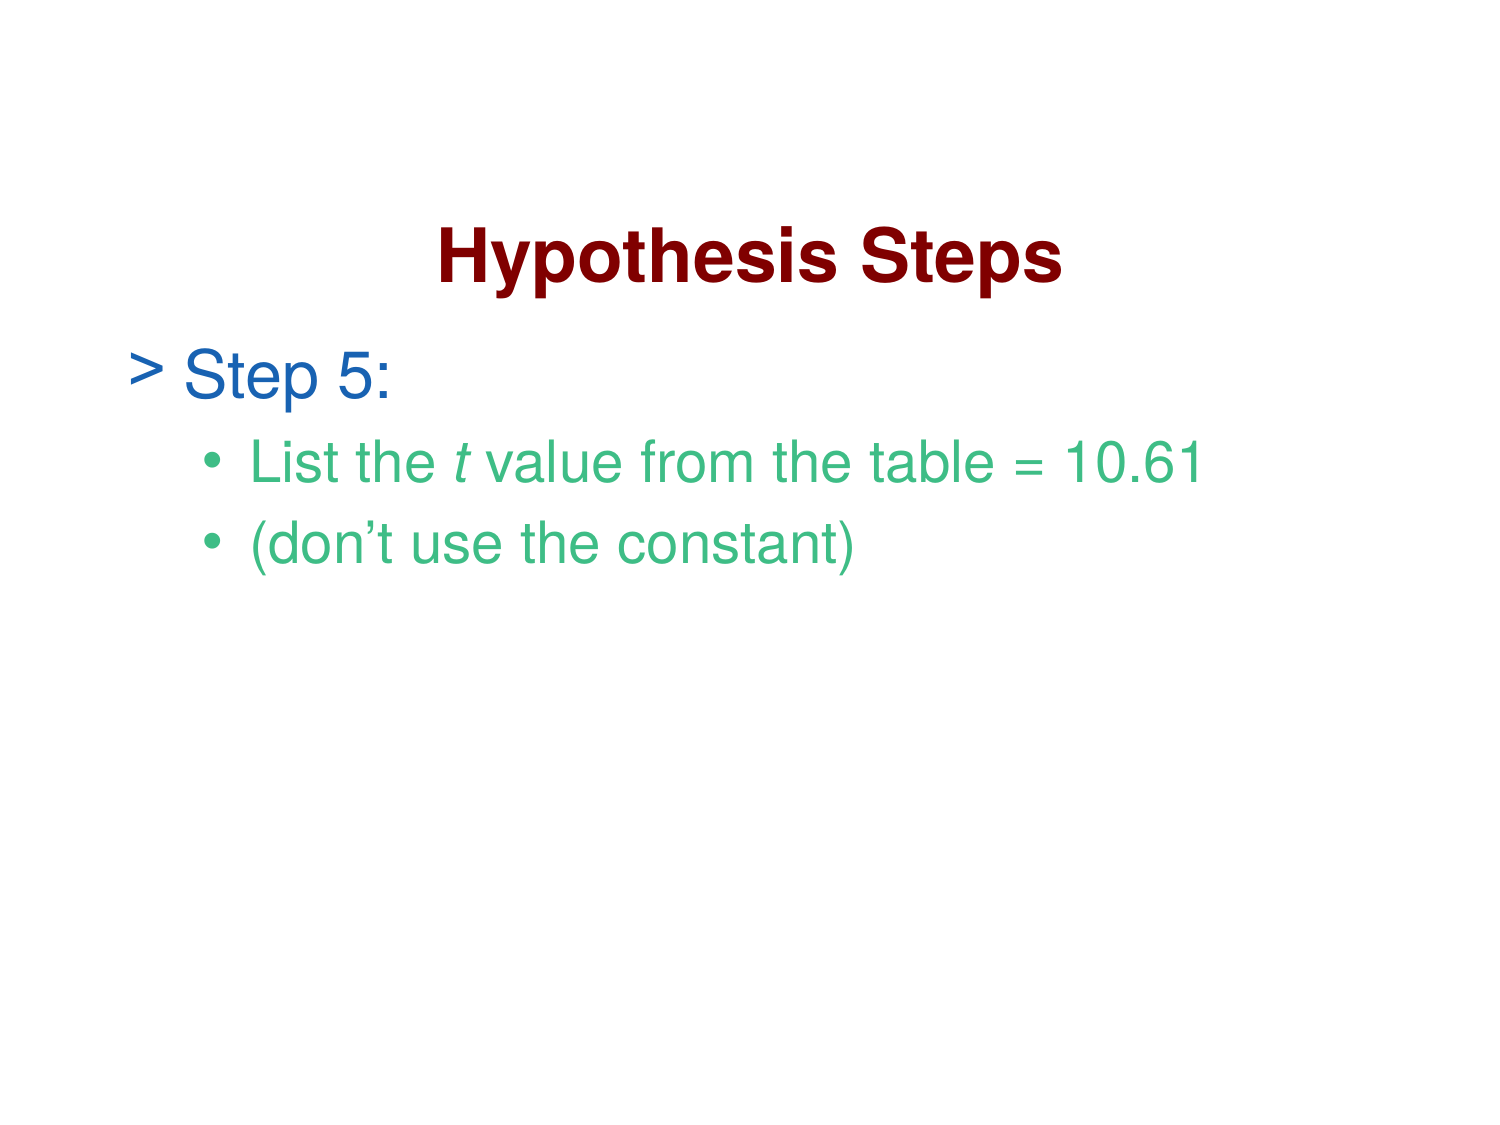

# Hypothesis Steps
Step 5:
List the t value from the table = 10.61
(don’t use the constant)